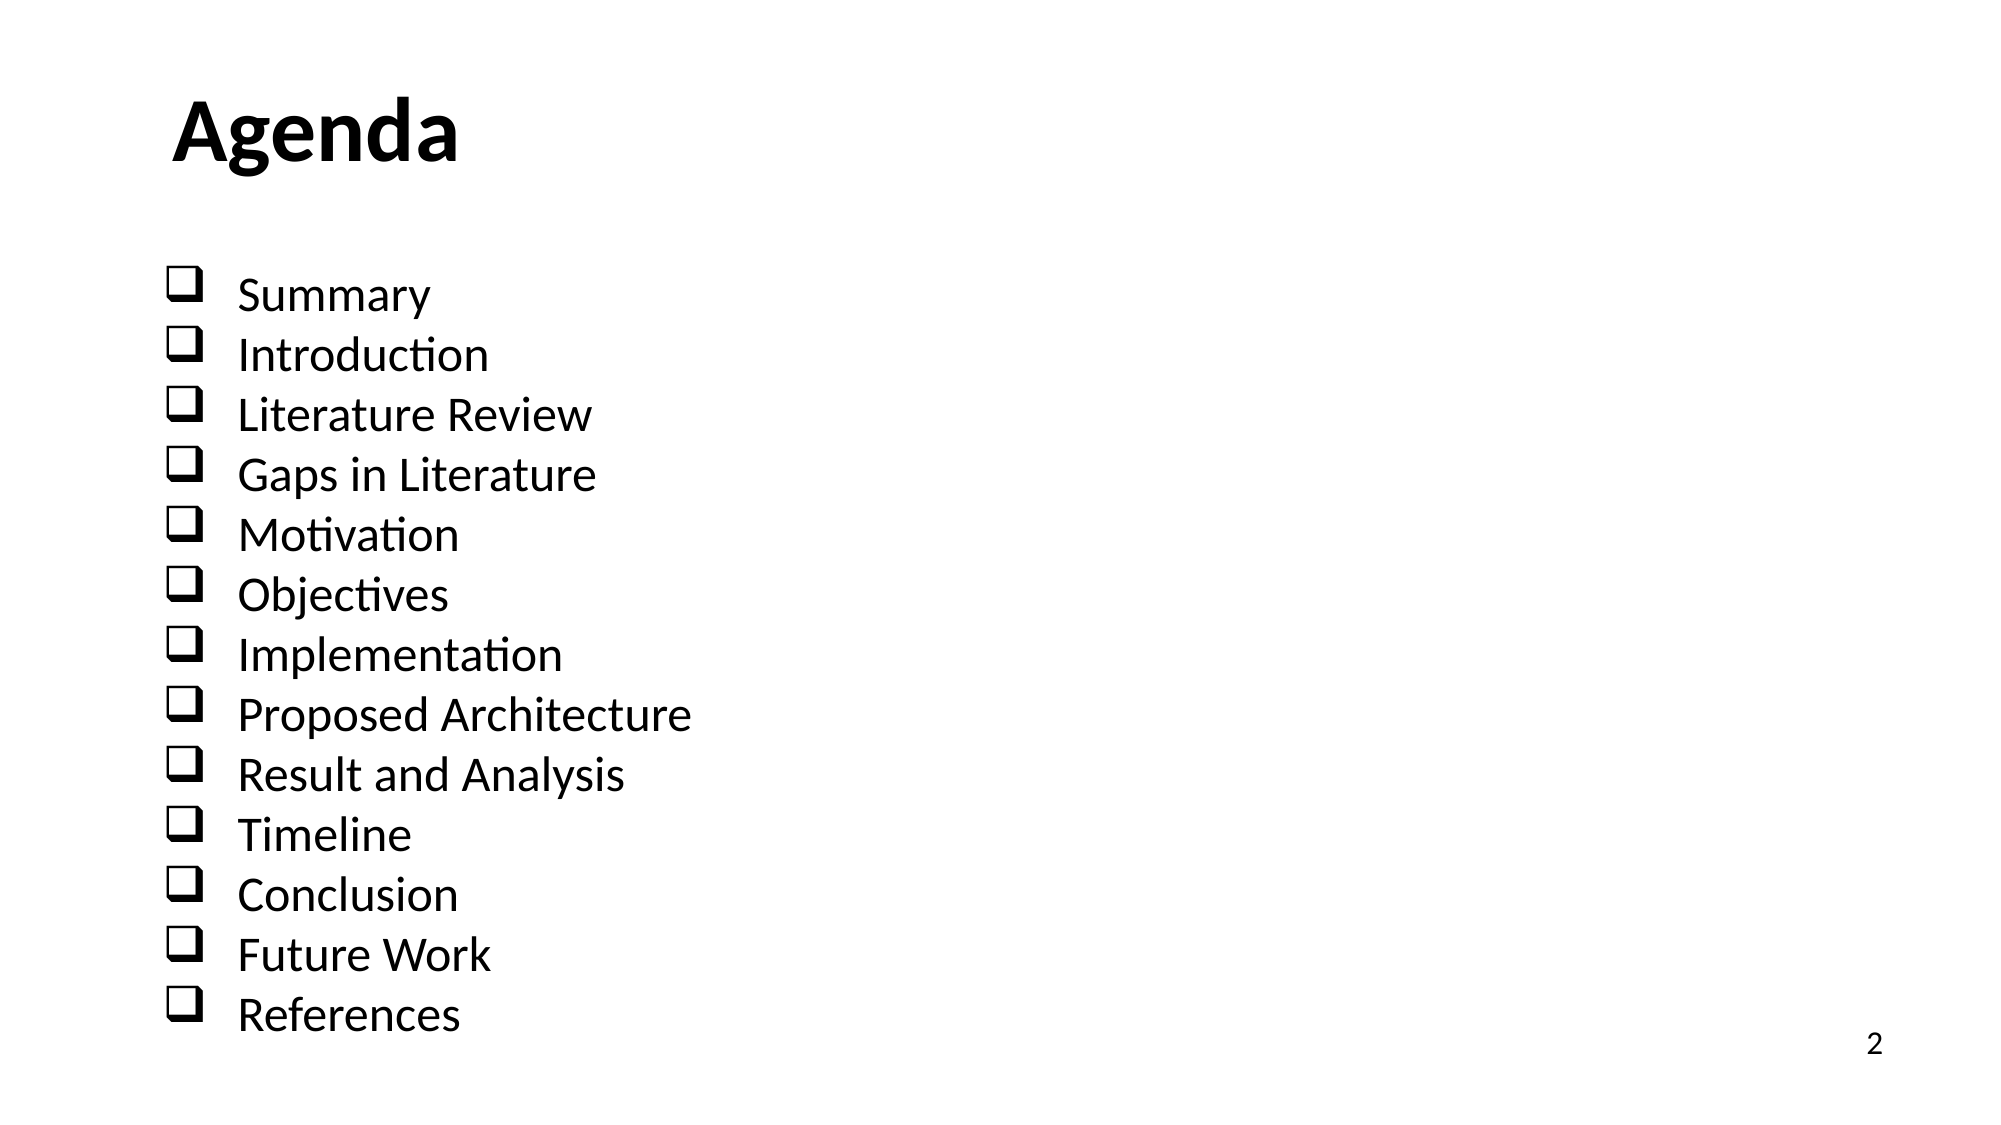

Agenda
Summary
Introduction
Literature Review
Gaps in Literature
Motivation
Objectives
Implementation
Proposed Architecture
Result and Analysis
Timeline
Conclusion
Future Work
References
2